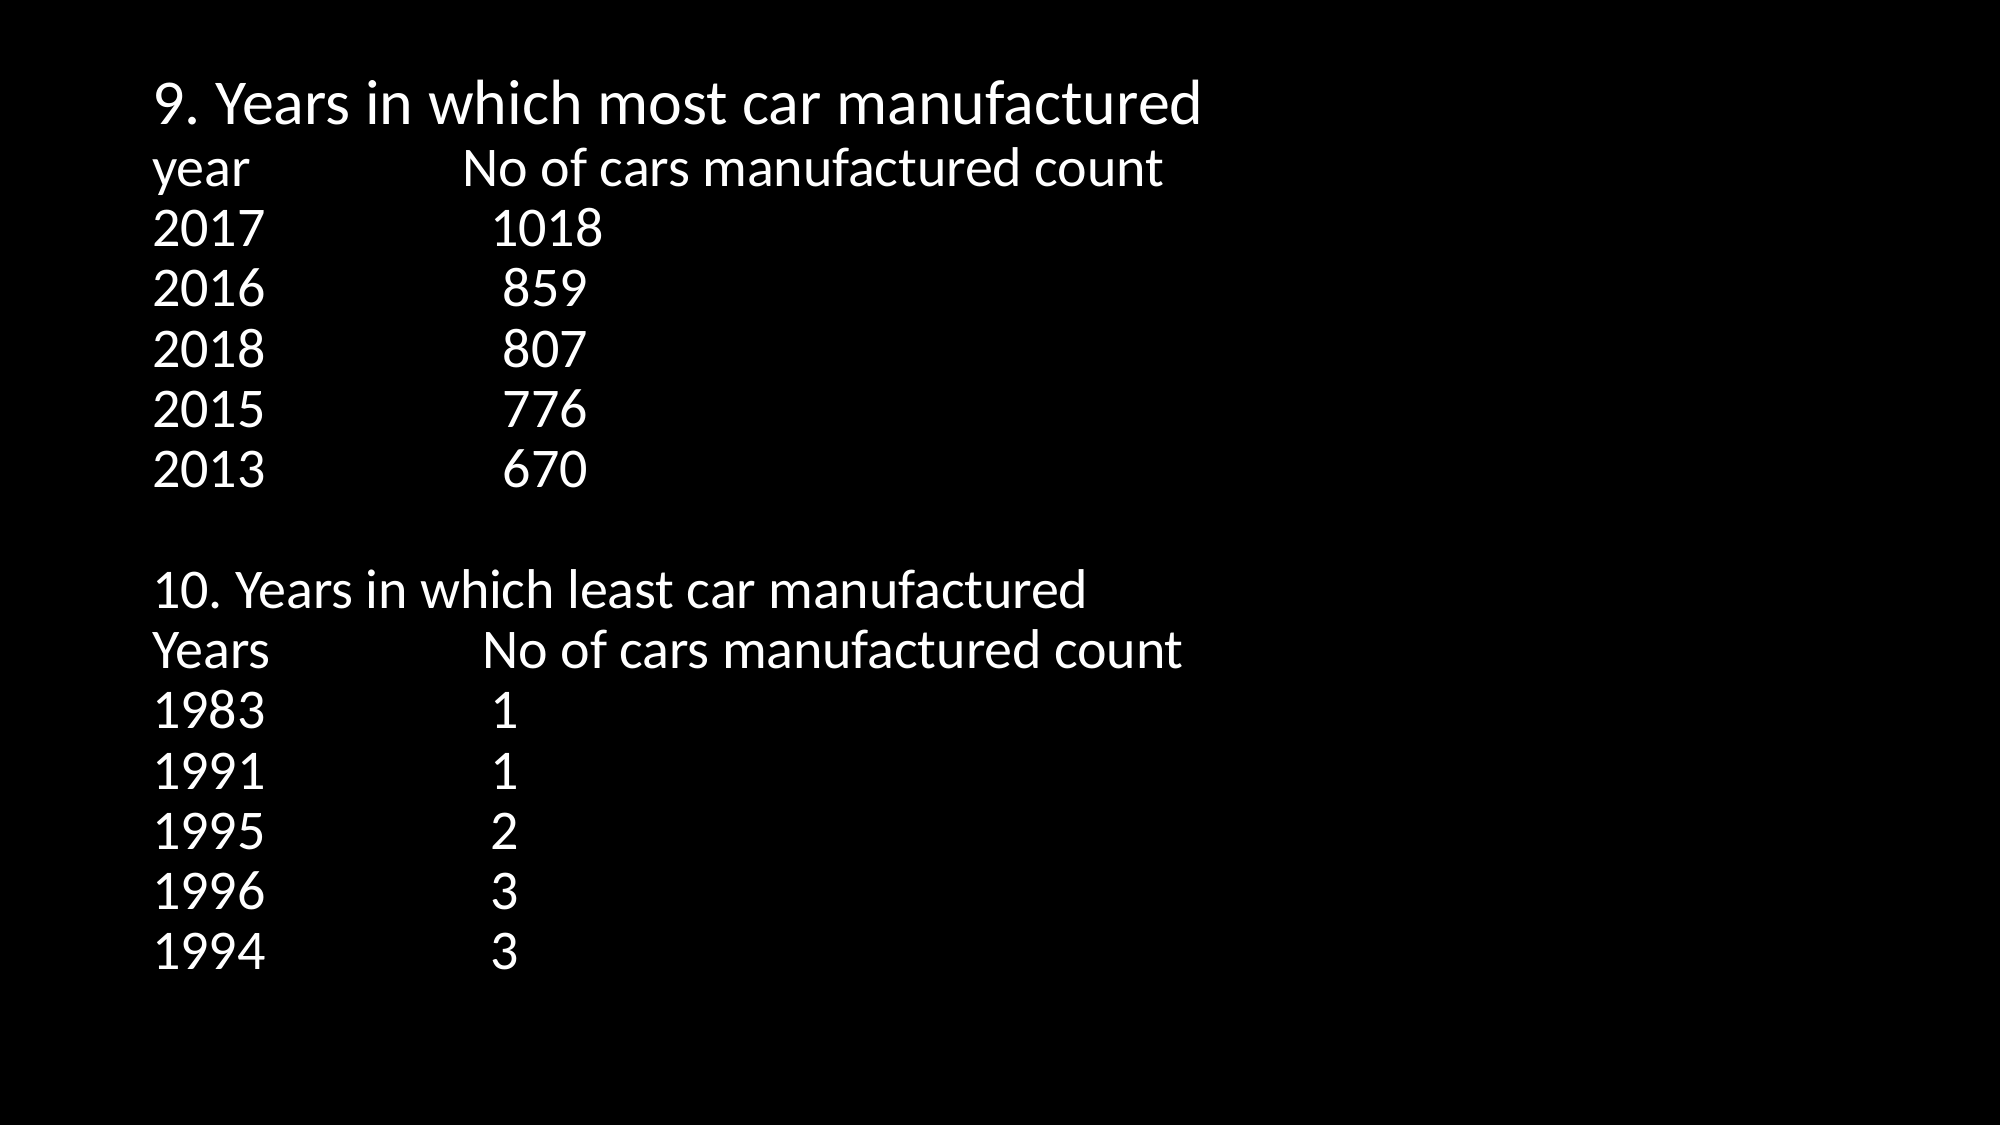

# 9. Years in which most car manufactured year                 No of cars manufactured count 2017                  1018 2016                   859 2018                   807 2015                   776 2013                   670 10. Years in which least car manufactured Years                 No of cars manufactured count 1983                  1 1991                  1 1995                  2 1996                  3 1994                  3